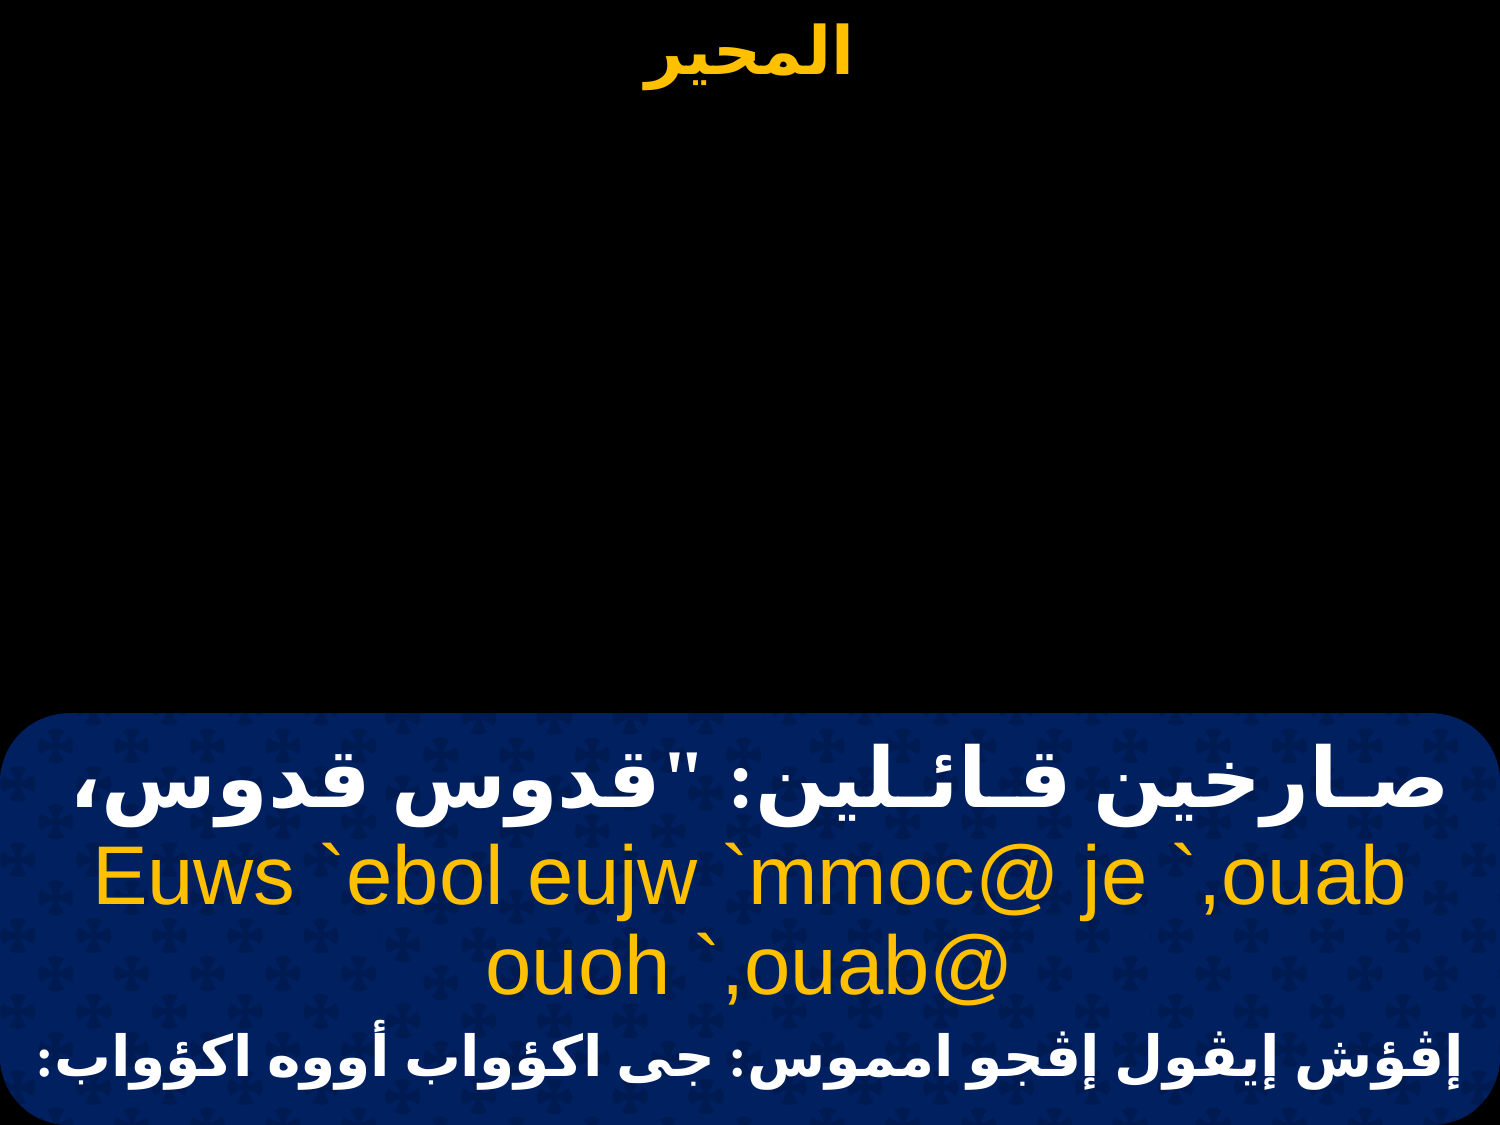

صـارخين قـائـلين: "قدوس قدوس،
Euws `ebol eujw `mmoc@ je `,ouab ouoh `,ouab@
إڤؤش إيڤول إڤجو امموس: جى اكؤواب أووه اكؤواب: